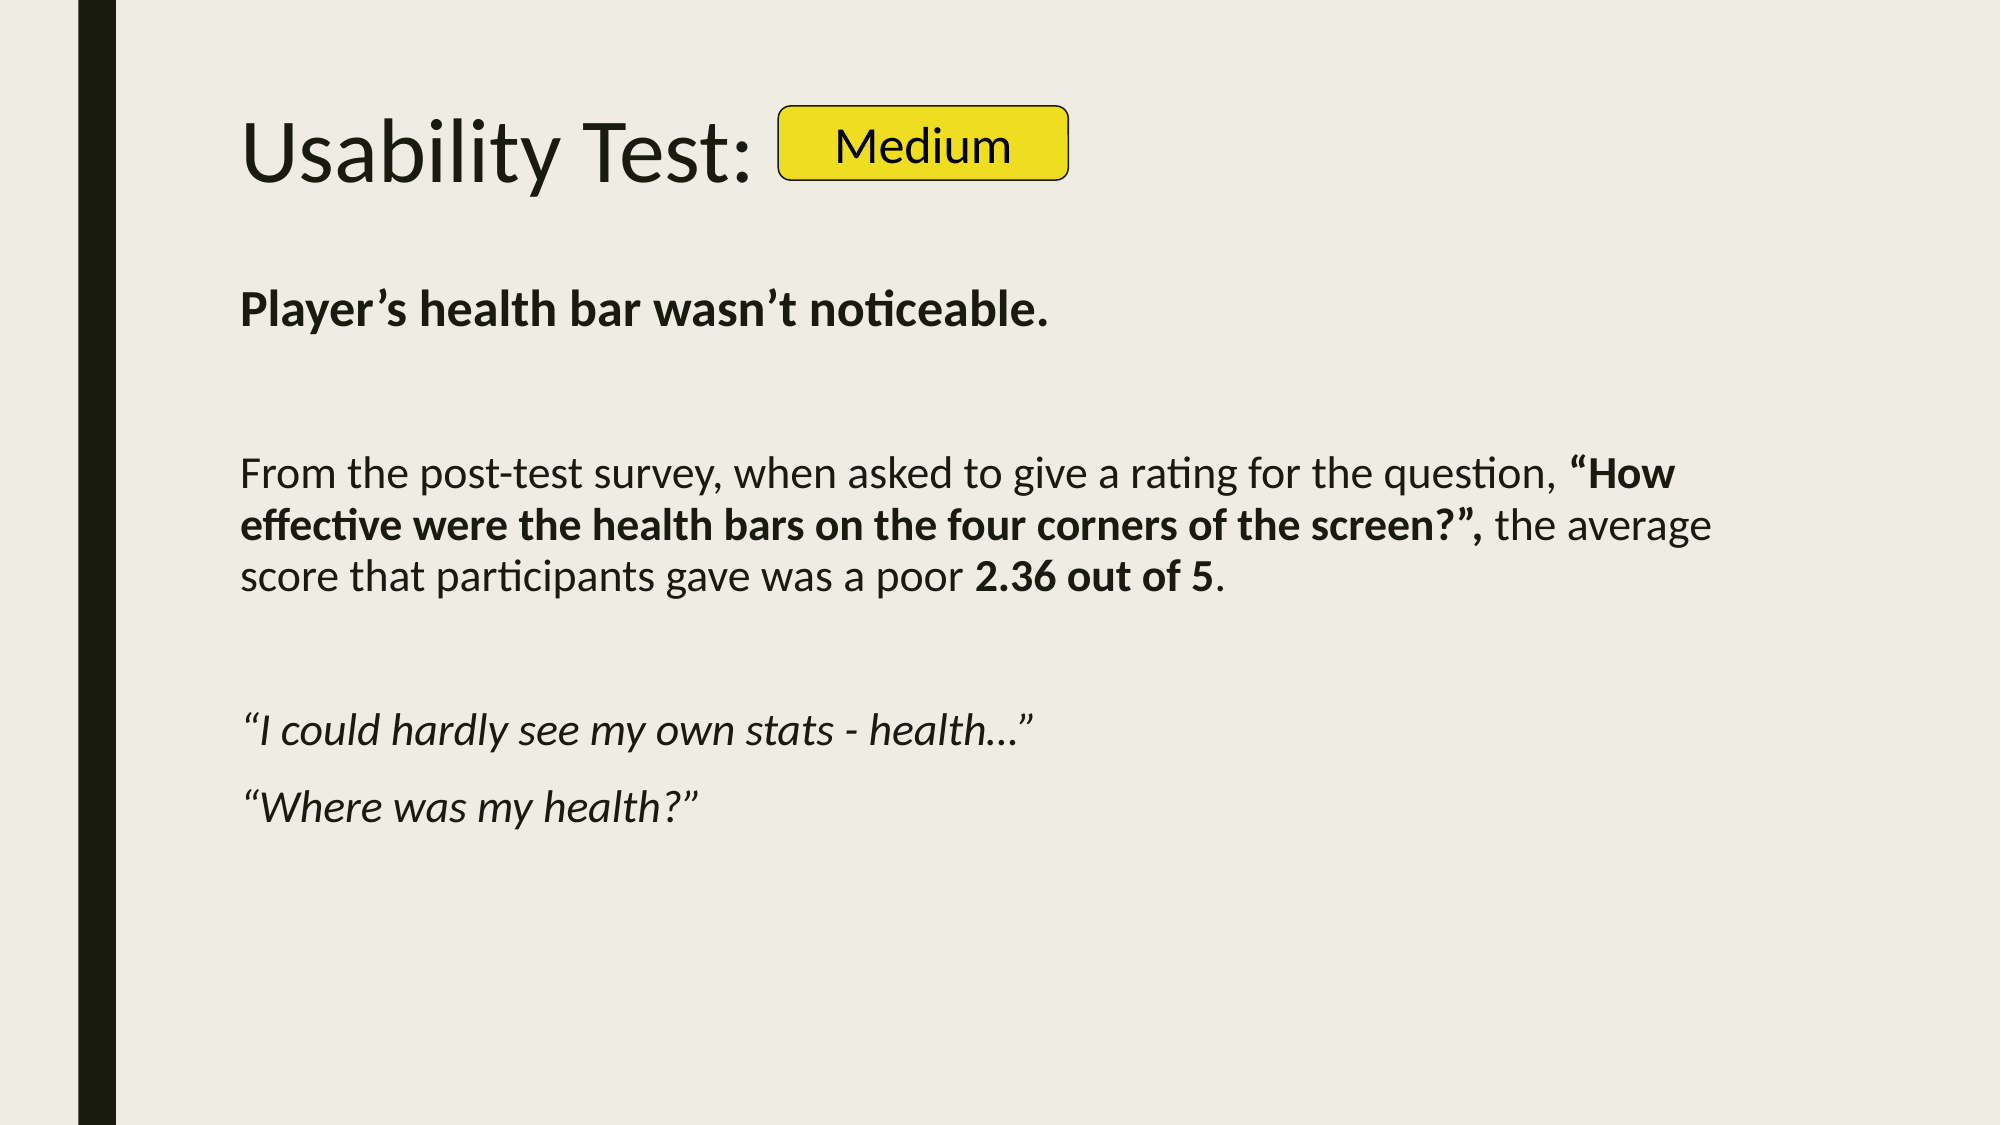

# Usability Test:
Medium
Player’s health bar wasn’t noticeable.

From the post-test survey, when asked to give a rating for the question, “How effective were the health bars on the four corners of the screen?”, the average score that participants gave was a poor 2.36 out of 5.

“I could hardly see my own stats - health…”
“Where was my health?”